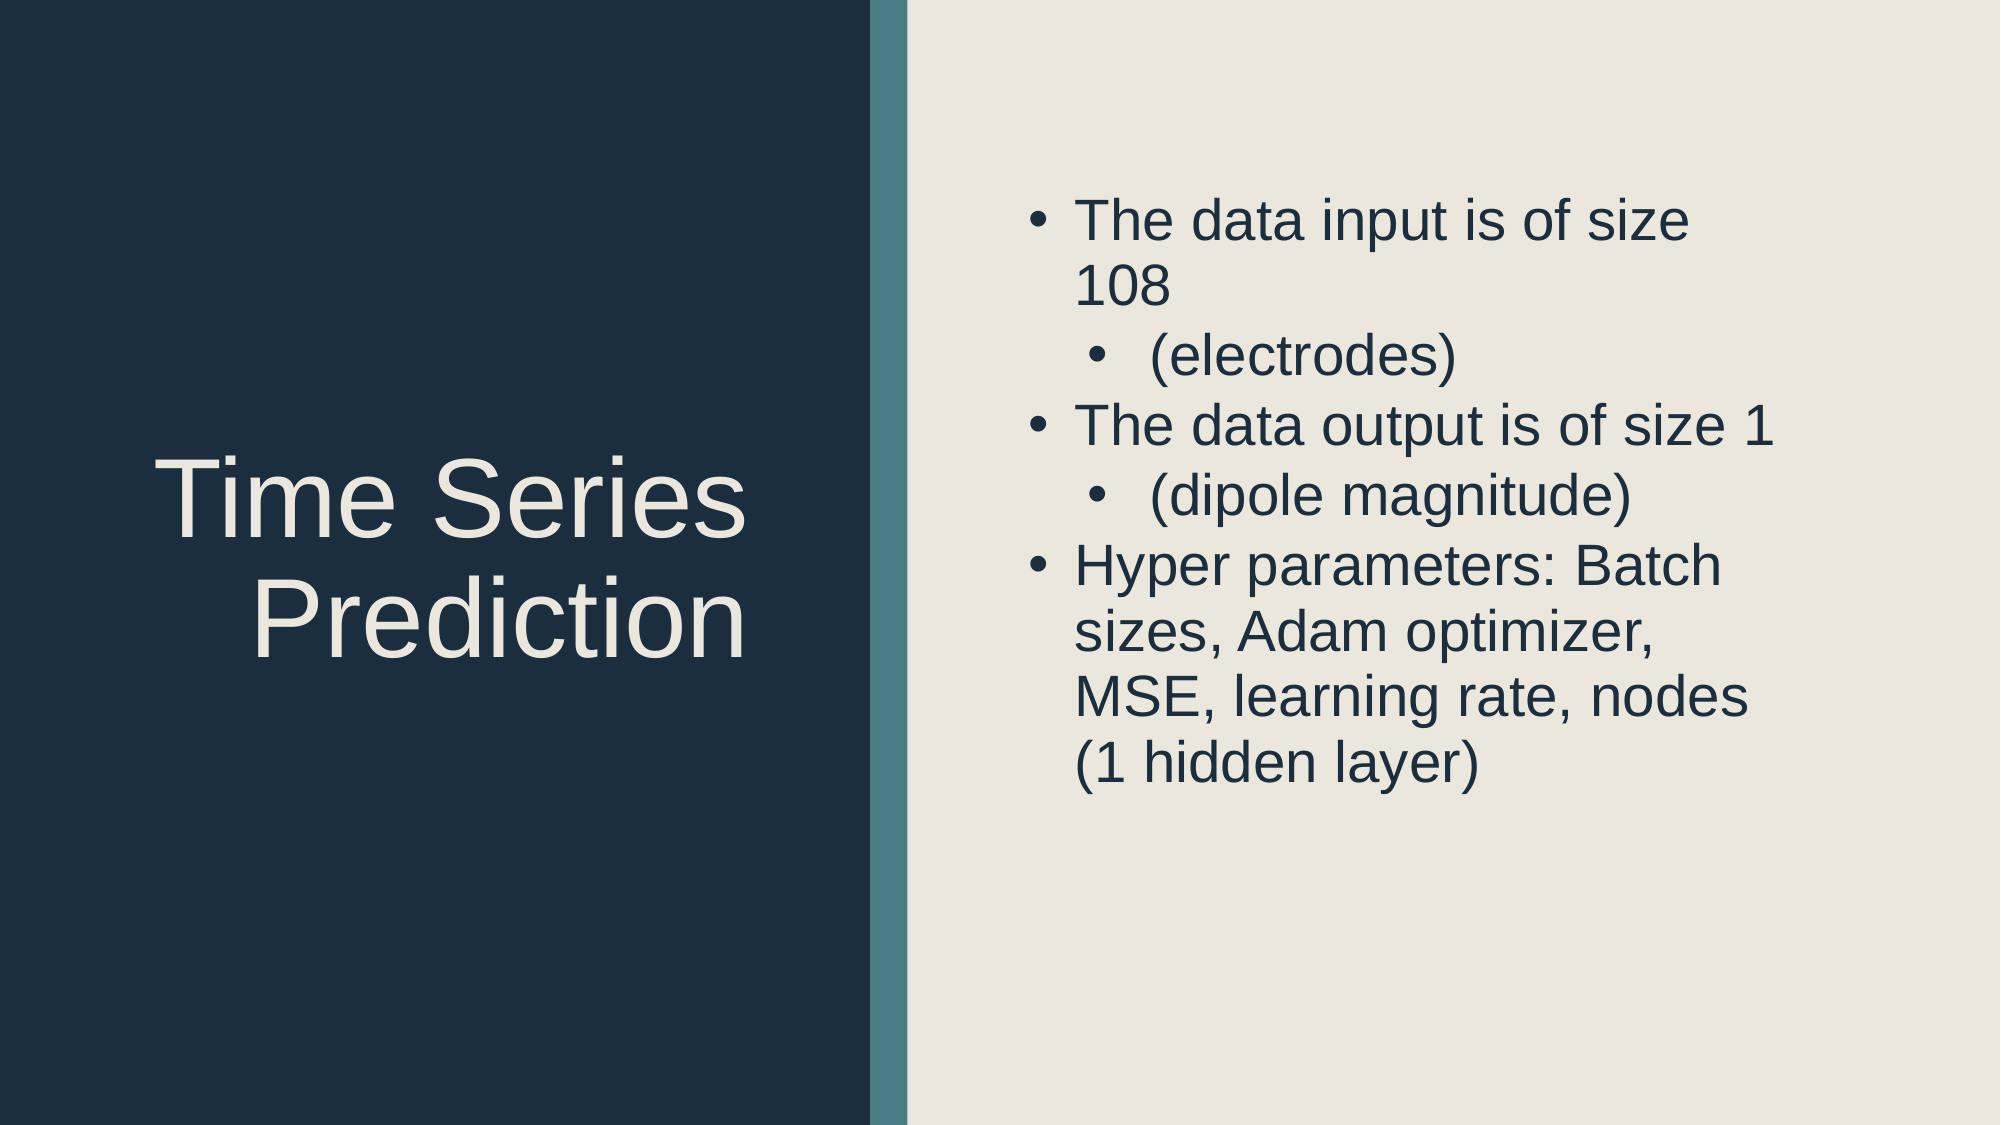

# Time Series Prediction
The data input is of size 108
(electrodes)
The data output is of size 1
(dipole magnitude)
Hyper parameters: Batch sizes, Adam optimizer, MSE, learning rate, nodes (1 hidden layer)